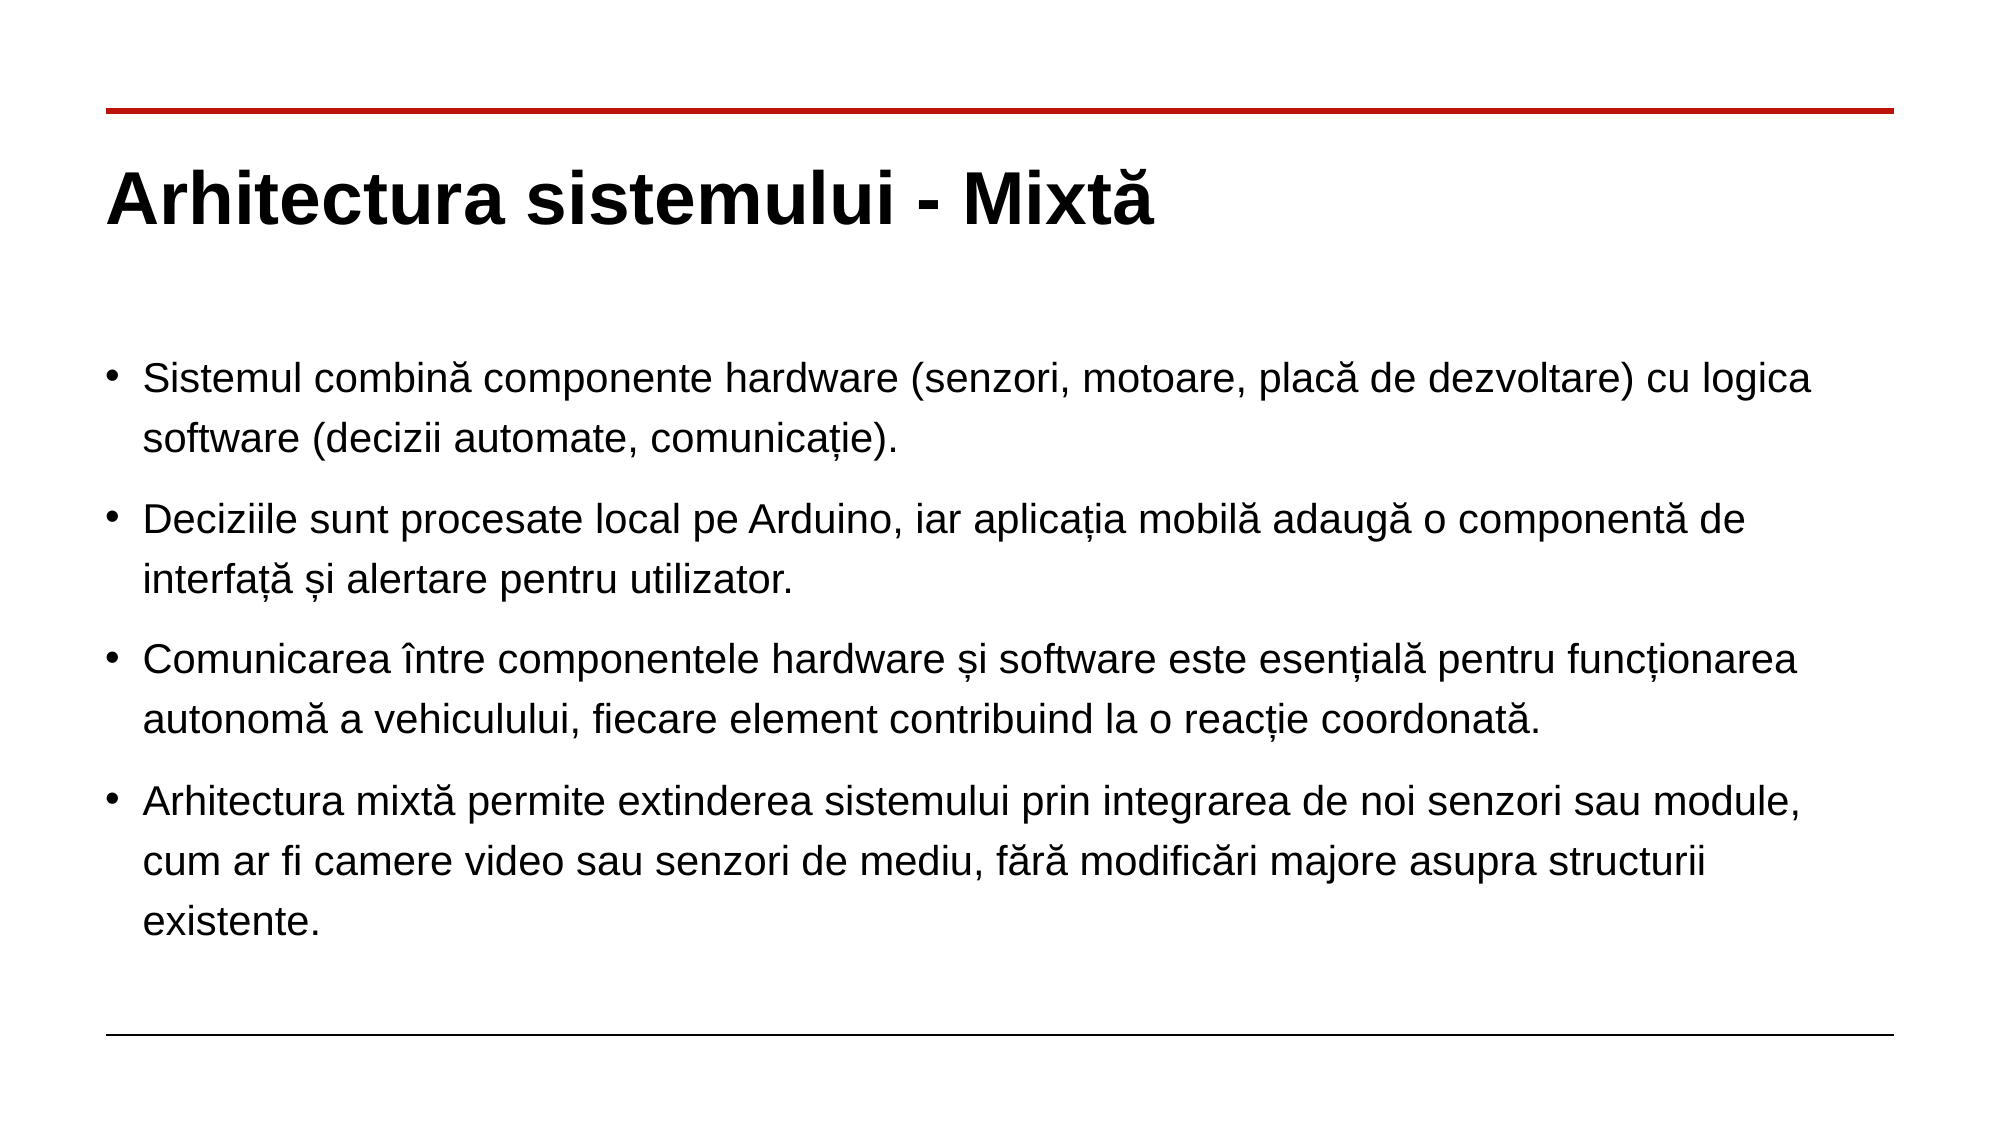

# Arhitectura sistemului - Mixtă

Sistemul combină componente hardware (senzori, motoare, placă de dezvoltare) cu logica software (decizii automate, comunicație).
Deciziile sunt procesate local pe Arduino, iar aplicația mobilă adaugă o componentă de interfață și alertare pentru utilizator.
Comunicarea între componentele hardware și software este esențială pentru funcționarea autonomă a vehiculului, fiecare element contribuind la o reacție coordonată.
Arhitectura mixtă permite extinderea sistemului prin integrarea de noi senzori sau module, cum ar fi camere video sau senzori de mediu, fără modificări majore asupra structurii existente.